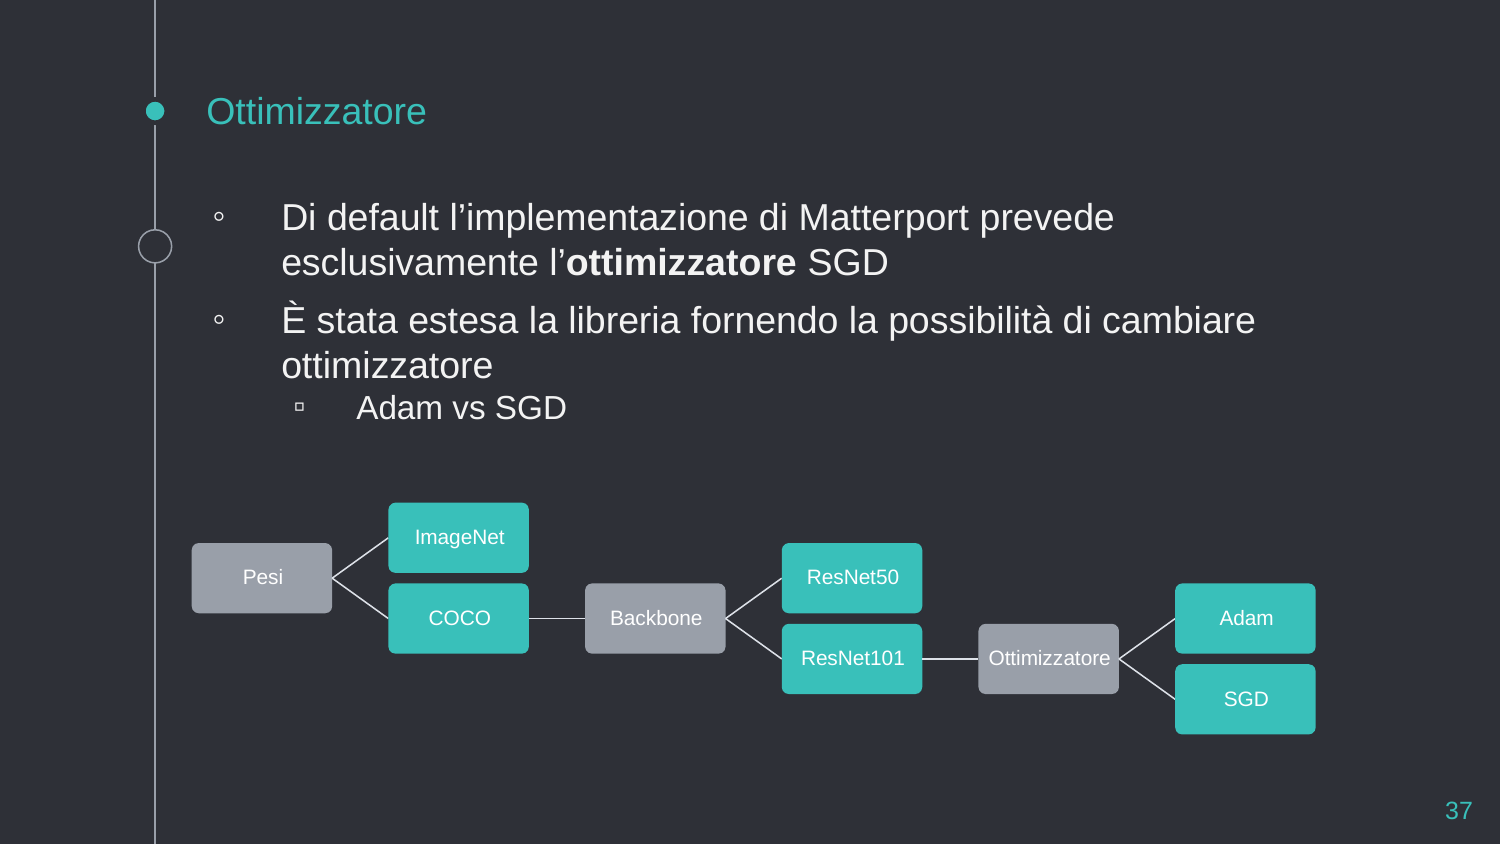

# Ottimizzatore
Di default l’implementazione di Matterport prevede esclusivamente l’ottimizzatore SGD
È stata estesa la libreria fornendo la possibilità di cambiare ottimizzatore
Adam vs SGD
Pesi

ImageNet

COCO

Backbone

ResNet50

ResNet101

Ottimizzatore

Adam

SGD
37